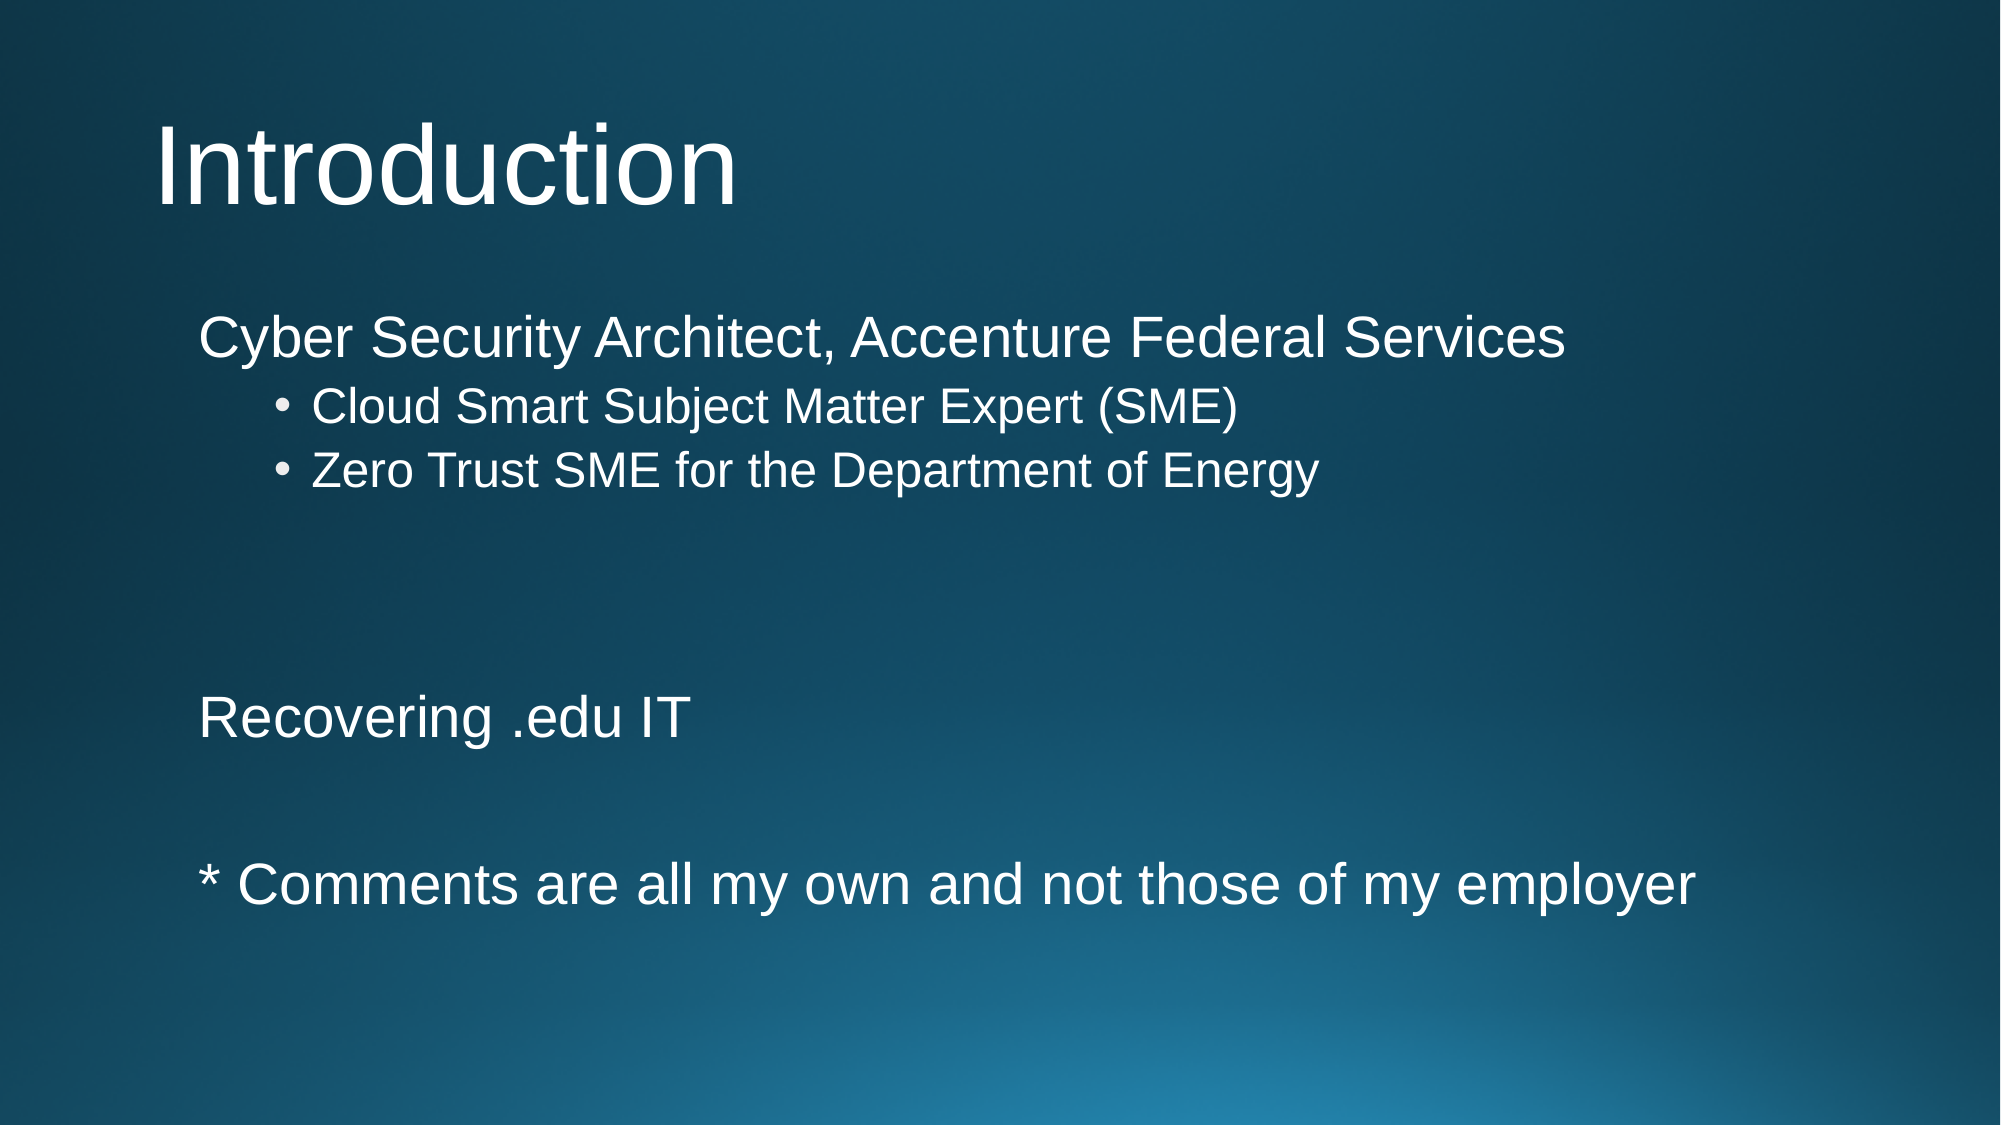

# Introduction
Cyber Security Architect, Accenture Federal Services
Cloud Smart Subject Matter Expert (SME)
Zero Trust SME for the Department of Energy

Recovering .edu IT

* Comments are all my own and not those of my employer